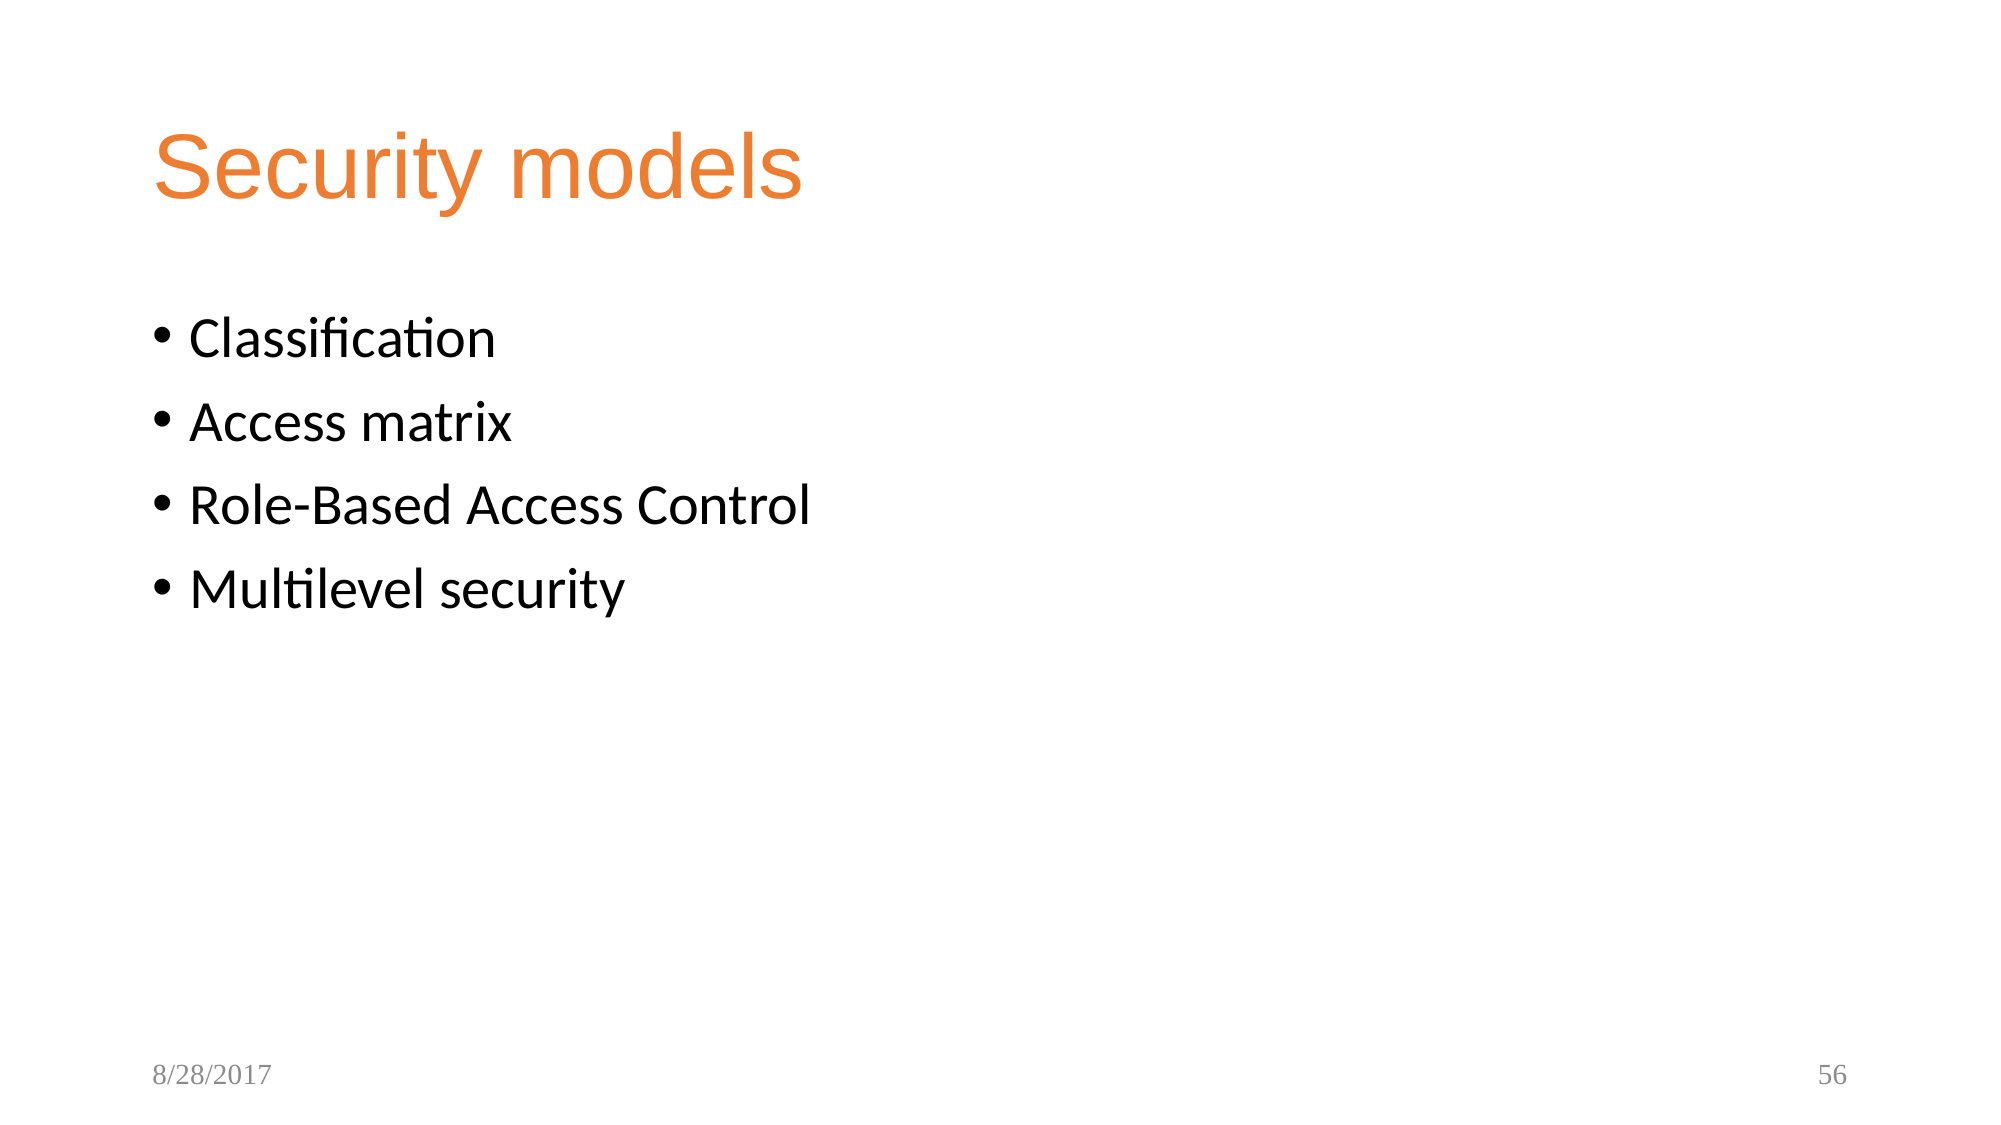

Security models
Classification
Access matrix
Role-Based Access Control
Multilevel security
8/28/2017
56